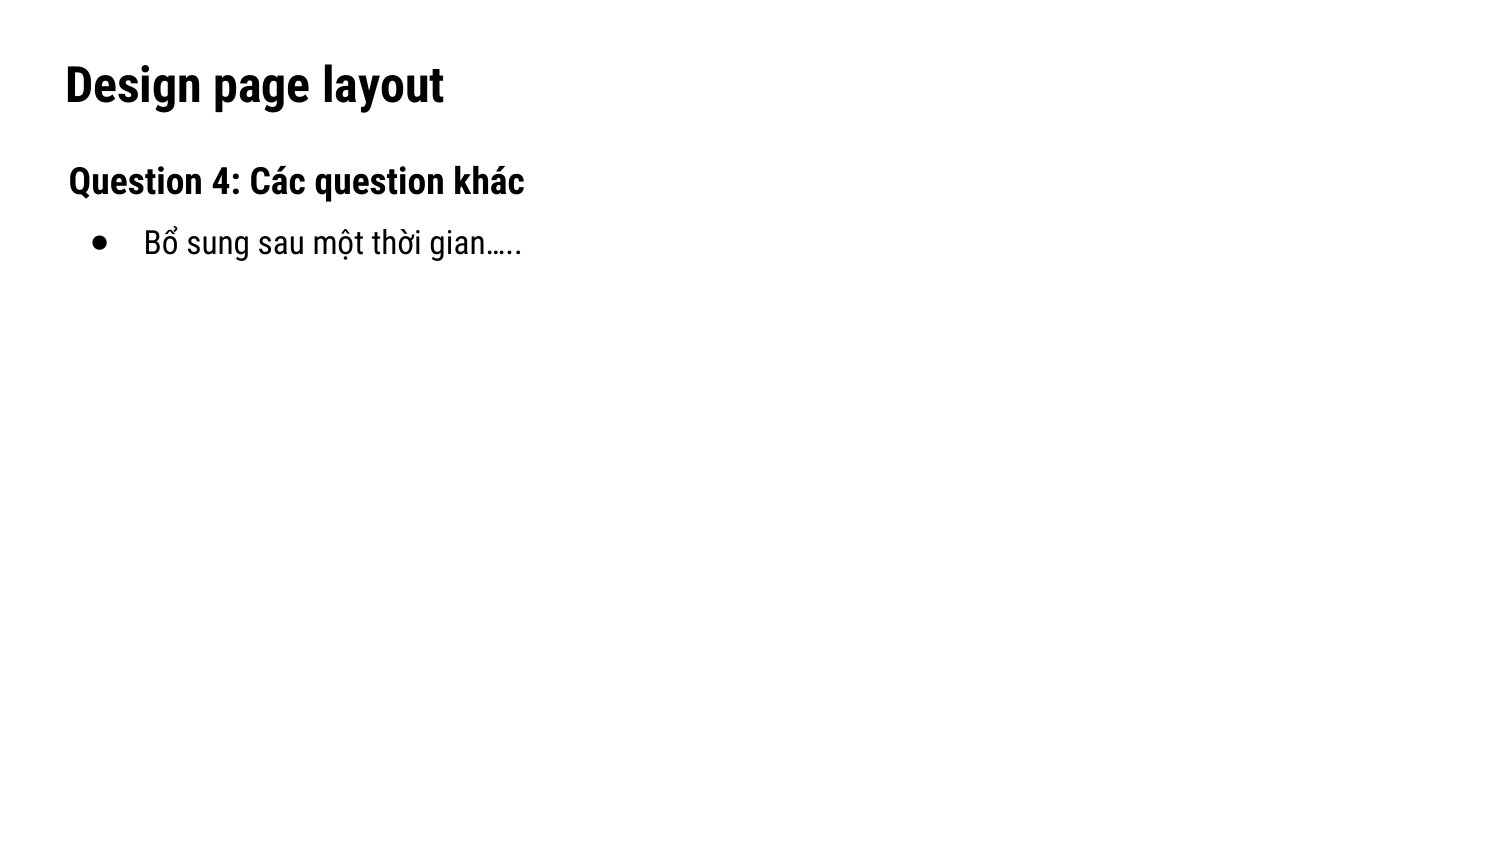

# Design page layout
Question 4: Các question khác
Bổ sung sau một thời gian…..